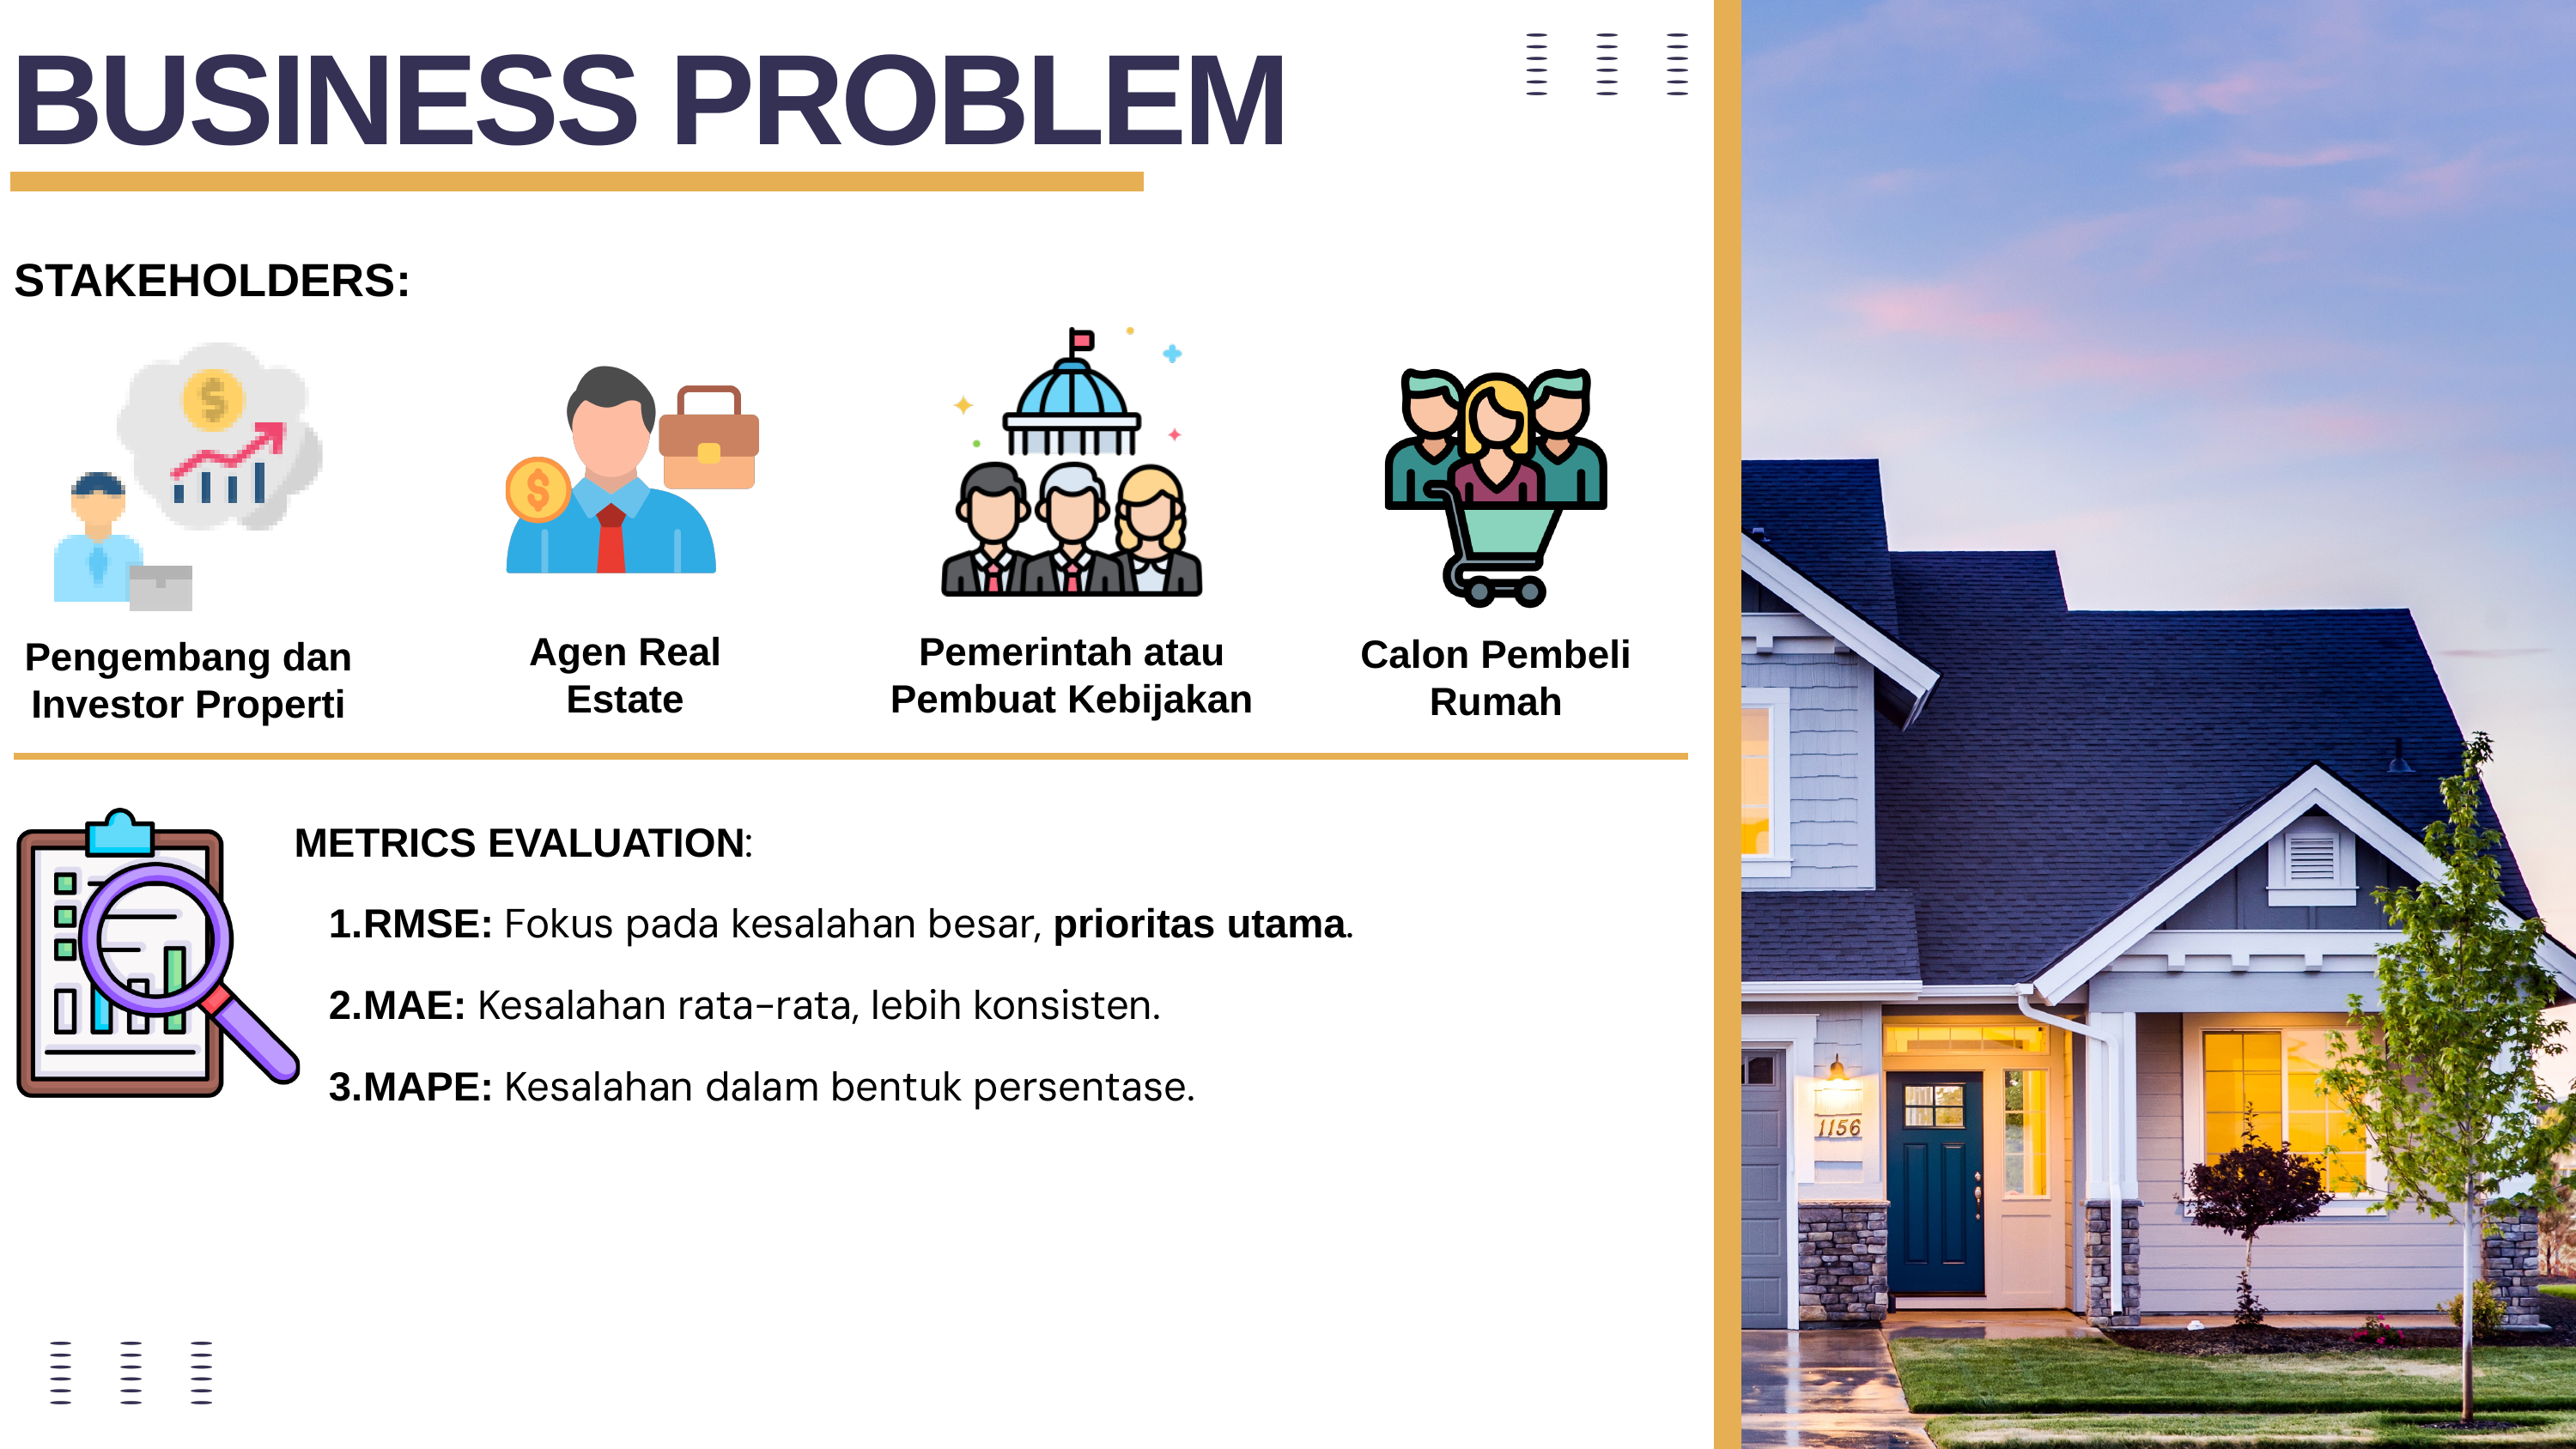

BUSINESS PROBLEM

STAKEHOLDERS:

Agen Real Estate
Pemerintah atau Pembuat Kebijakan
Calon Pembeli Rumah
Pengembang dan Investor Properti

METRICS EVALUATION:
RMSE: Fokus pada kesalahan besar, prioritas utama.
MAE: Kesalahan rata-rata, lebih konsisten.
MAPE: Kesalahan dalam bentuk persentase.